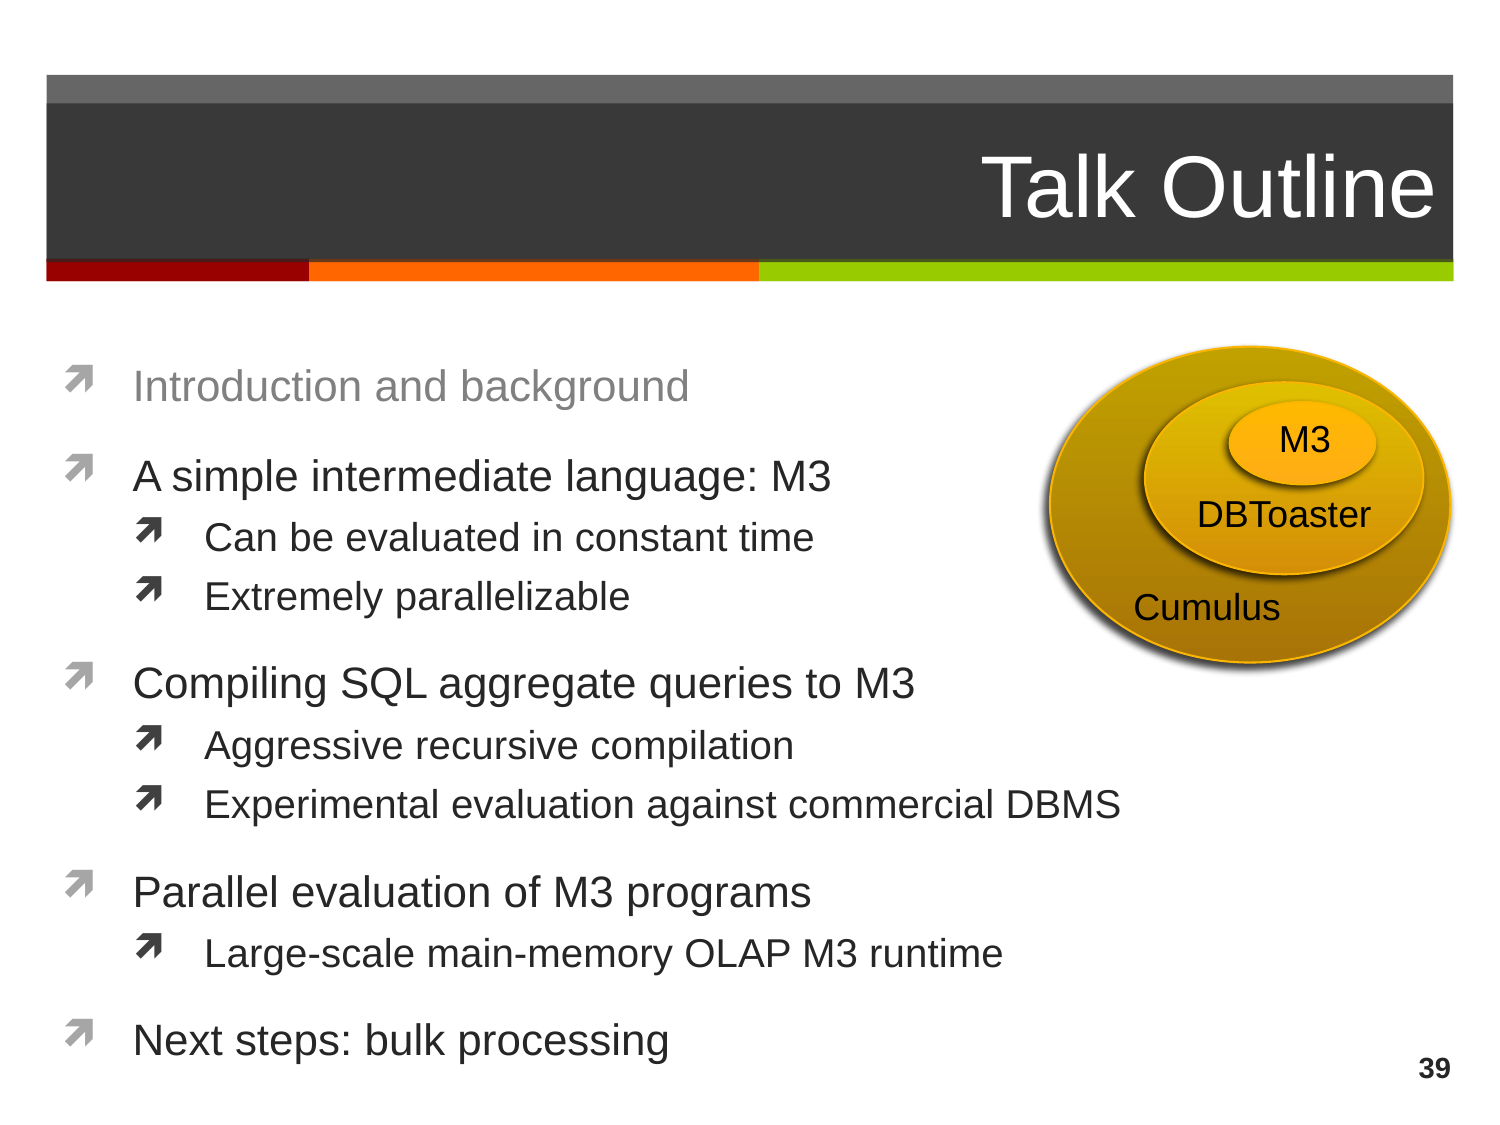

# Talk Outline

Introduction and background
A simple intermediate language: M3
Can be evaluated in constant time
Extremely parallelizable
Compiling SQL aggregate queries to M3
Aggressive recursive compilation
Experimental evaluation against commercial DBMS
Parallel evaluation of M3 programs
Large-scale main-memory OLAP M3 runtime
Next steps: bulk processing

M3
DBToaster
Cumulus